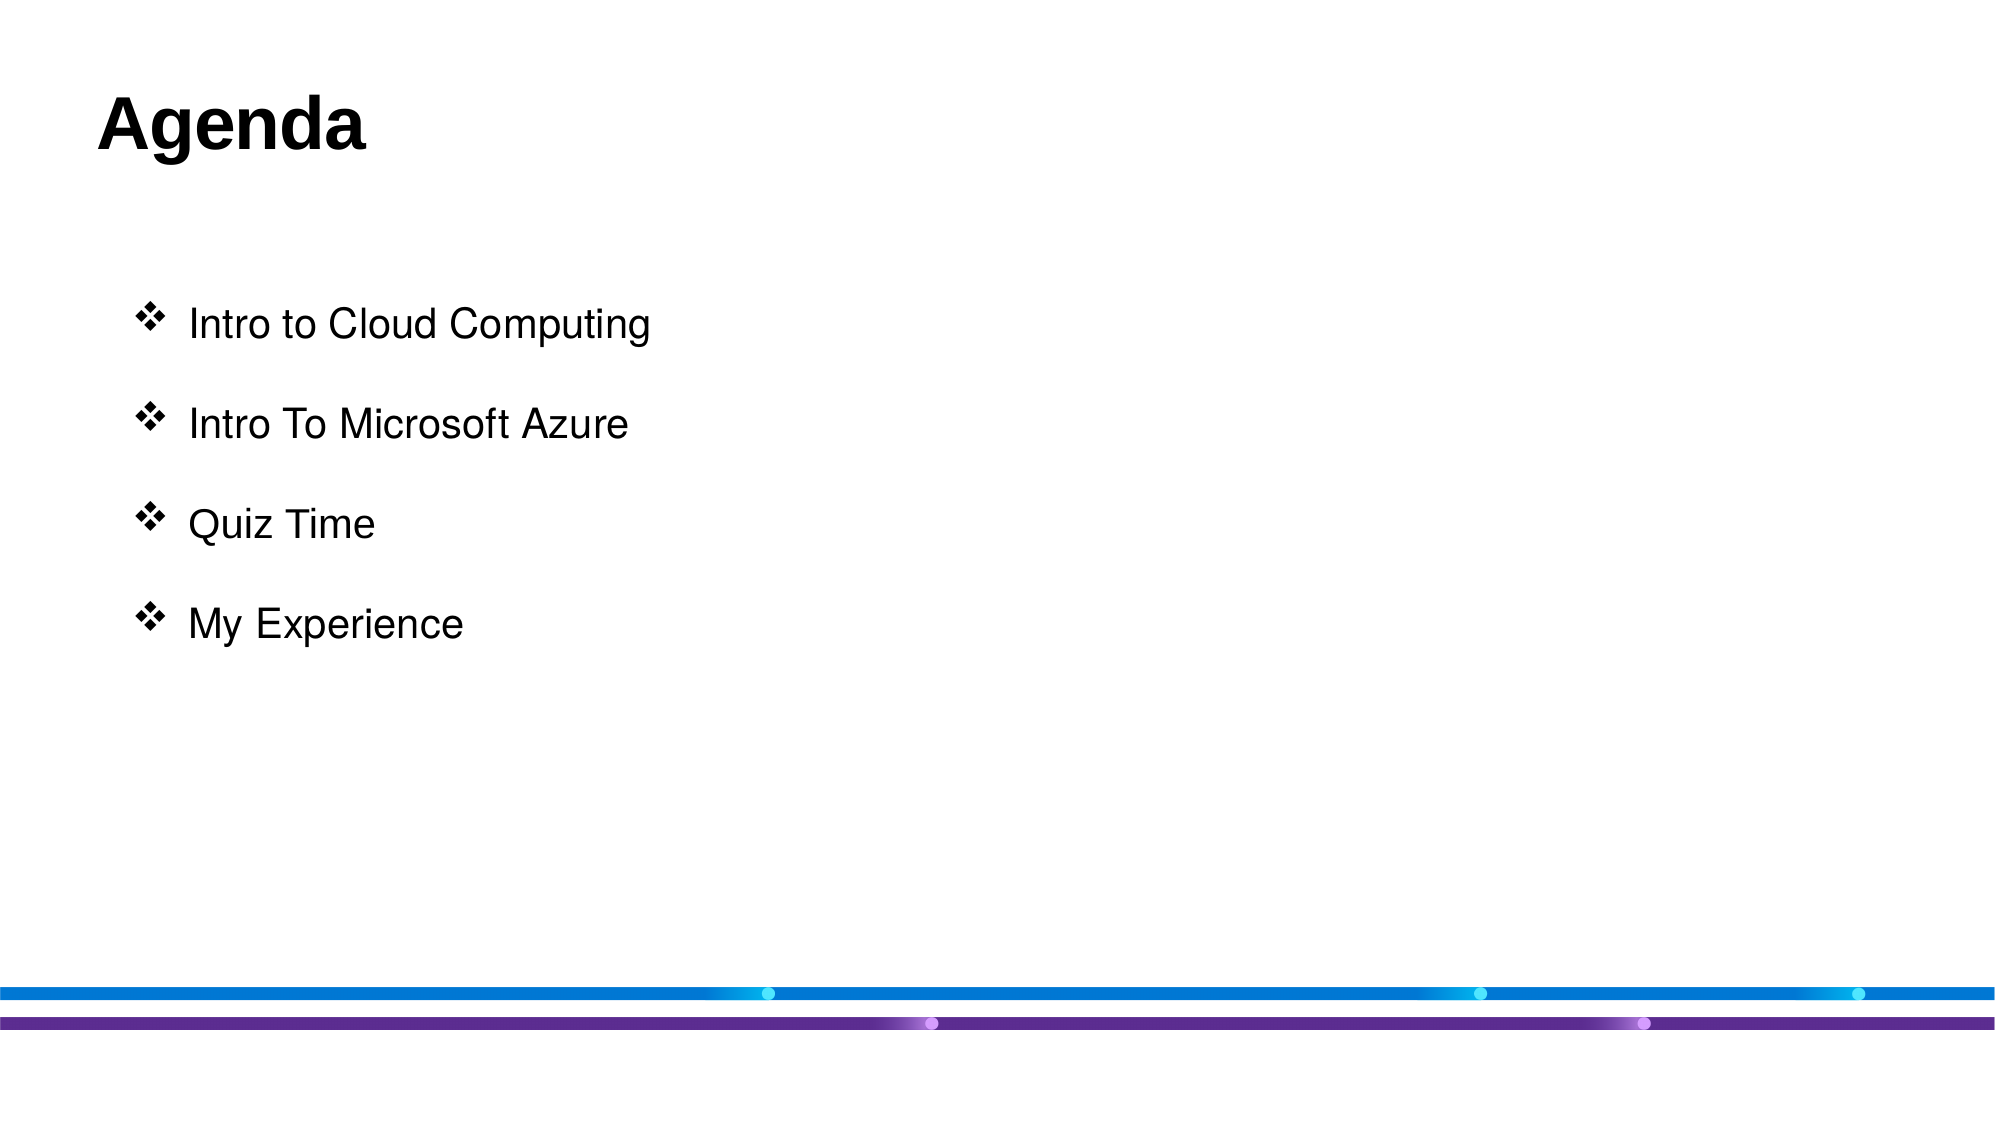

# Agenda
Intro to Cloud Computing

Intro To Microsoft Azure

Quiz Time

My Experience